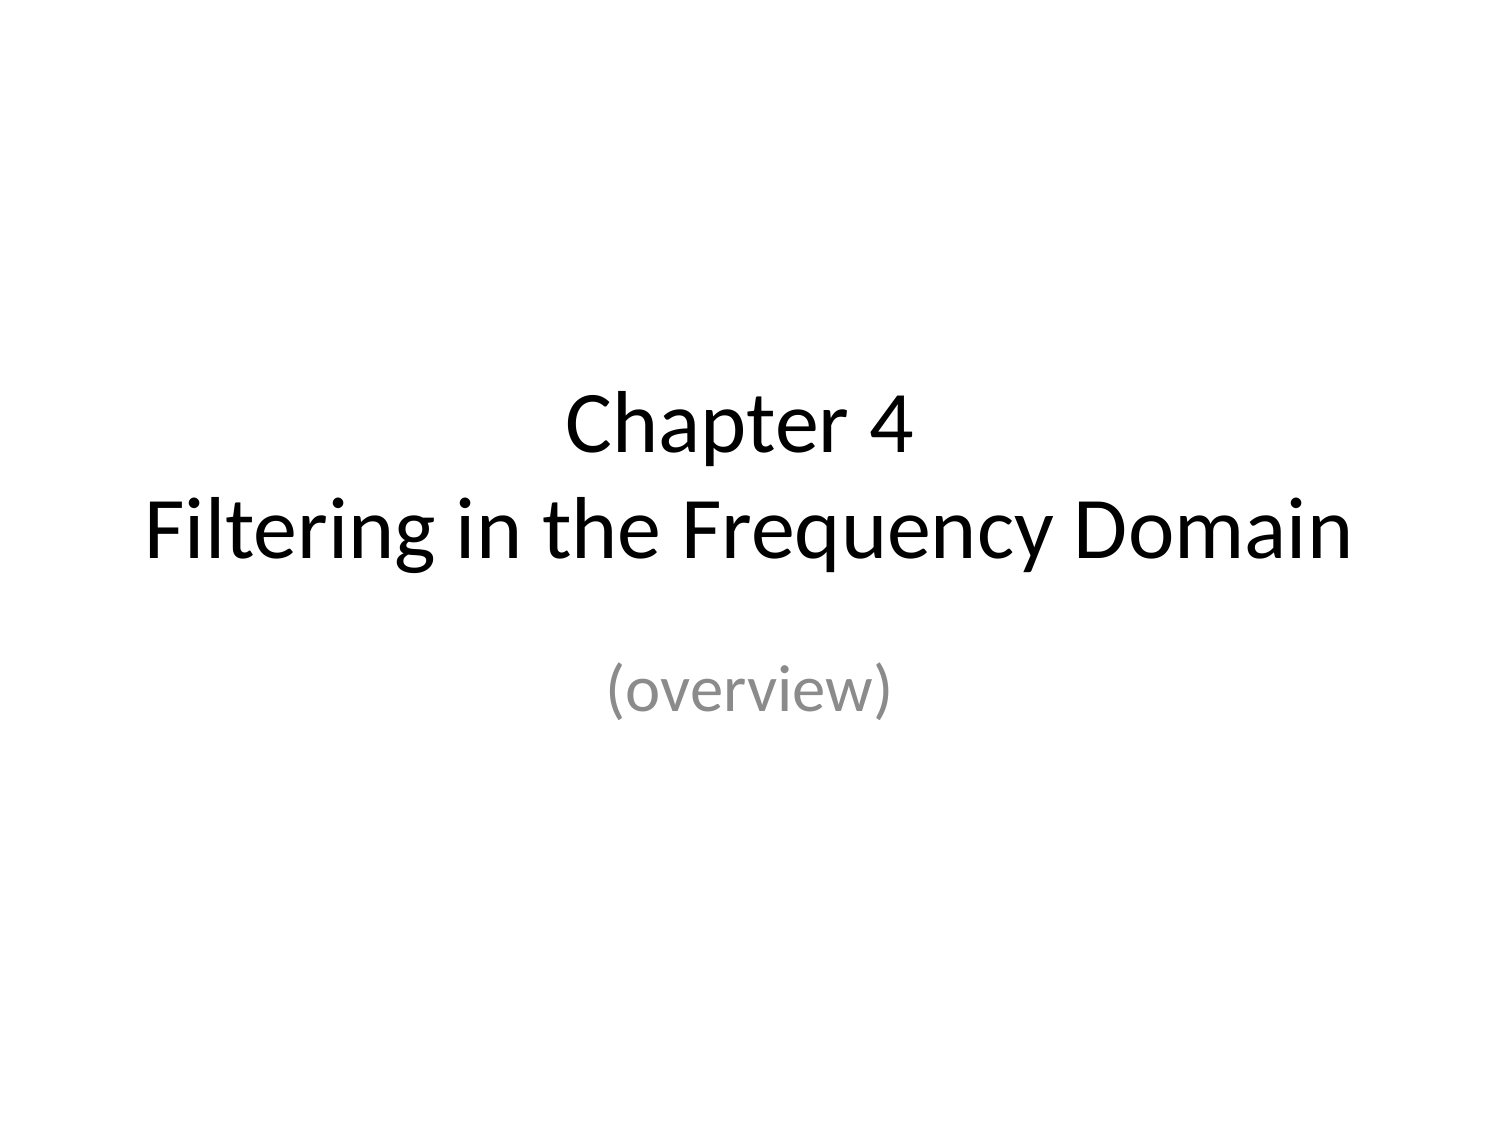

# Chapter 4 Filtering in the Frequency Domain
(overview)